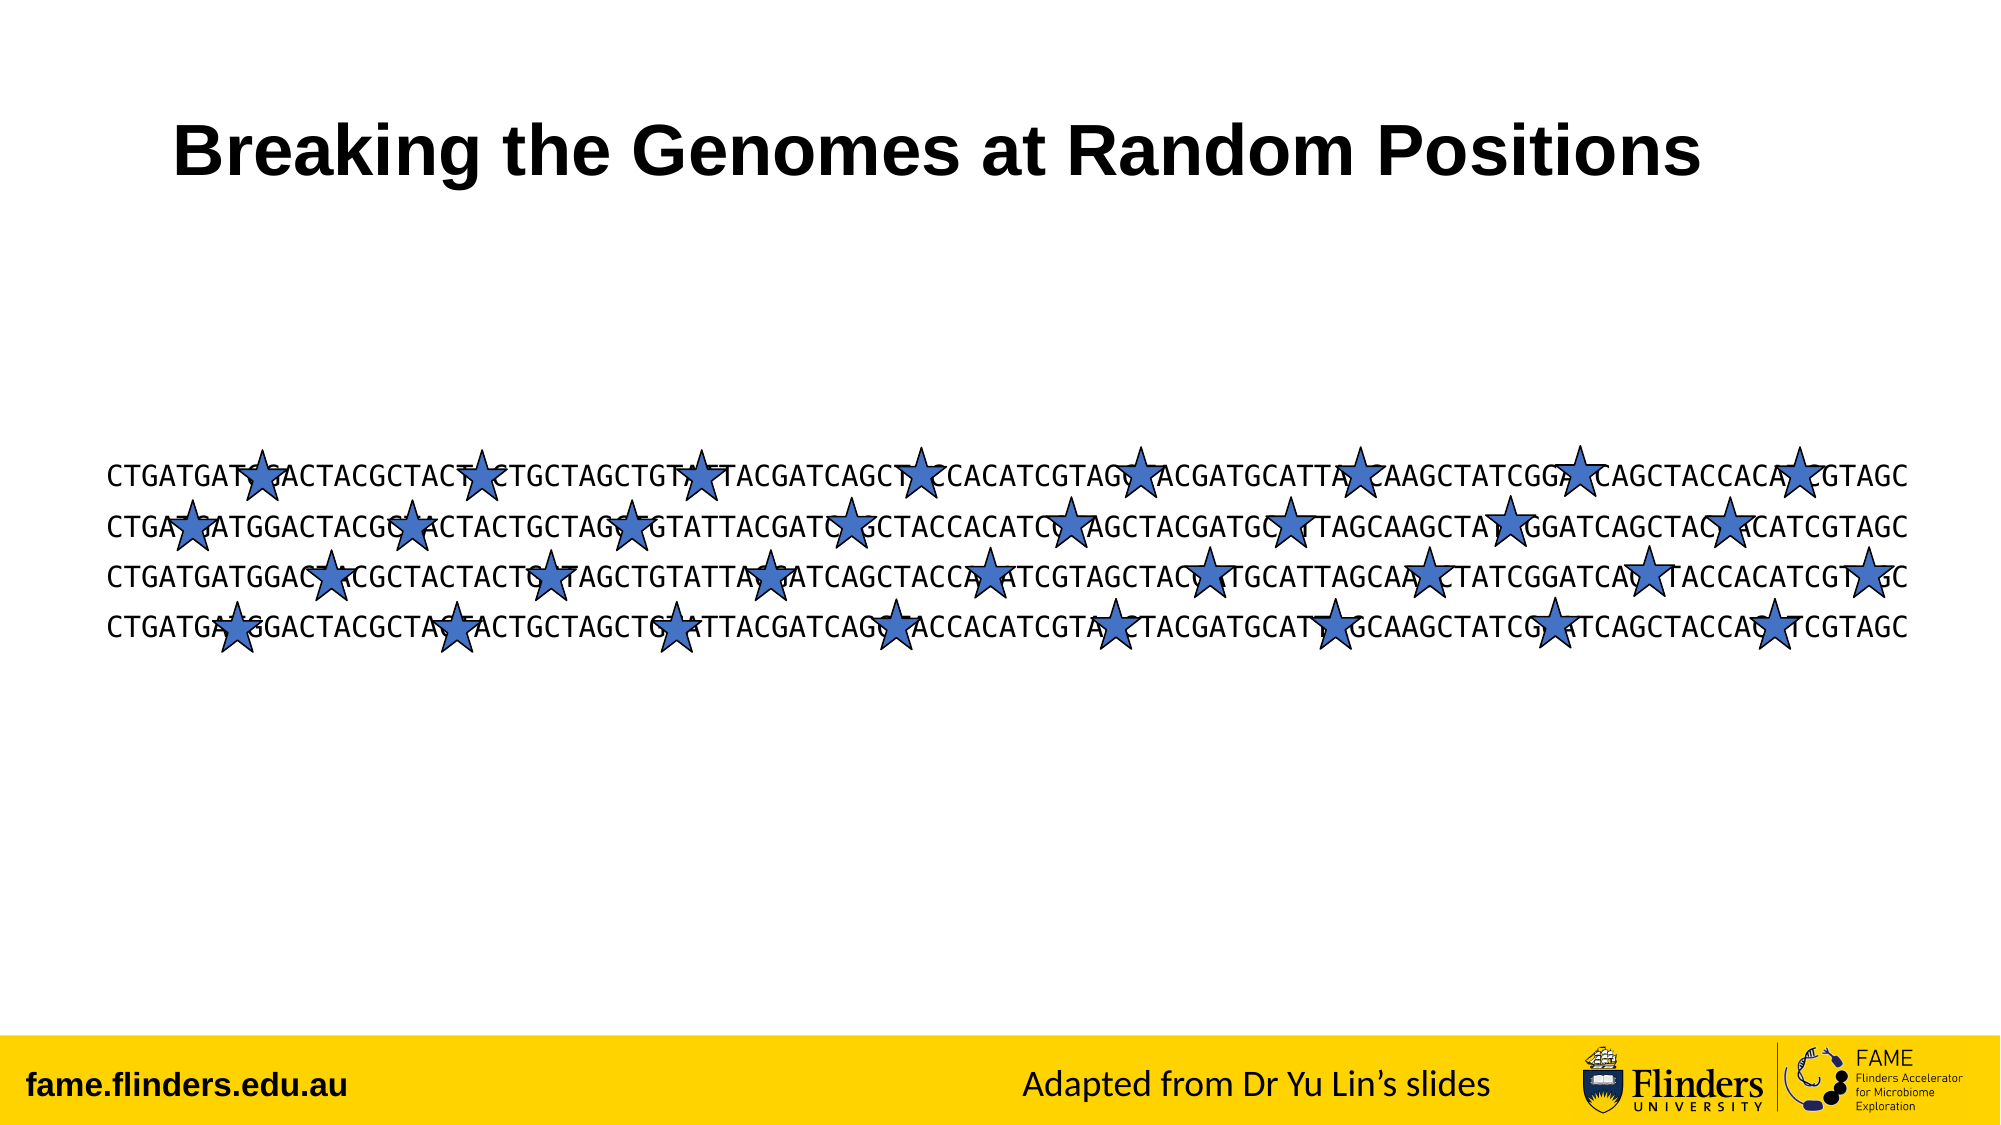

# Breaking the Genomes at Random Positions

CTGATGATGGACTACGCTACTACTGCTAGCTGTATTACGATCAGCTACCACATCGTAGCTACGATGCATTAGCAAGCTATCGGATCAGCTACCACATCGTAGC

CTGATGATGGACTACGCTACTACTGCTAGCTGTATTACGATCAGCTACCACATCGTAGCTACGATGCATTAGCAAGCTATCGGATCAGCTACCACATCGTAGC

CTGATGATGGACTACGCTACTACTGCTAGCTGTATTACGATCAGCTACCACATCGTAGCTACGATGCATTAGCAAGCTATCGGATCAGCTACCACATCGTAGC

CTGATGATGGACTACGCTACTACTGCTAGCTGTATTACGATCAGCTACCACATCGTAGCTACGATGCATTAGCAAGCTATCGGATCAGCTACCACATCGTAGC
Adapted from Dr Yu Lin’s slides